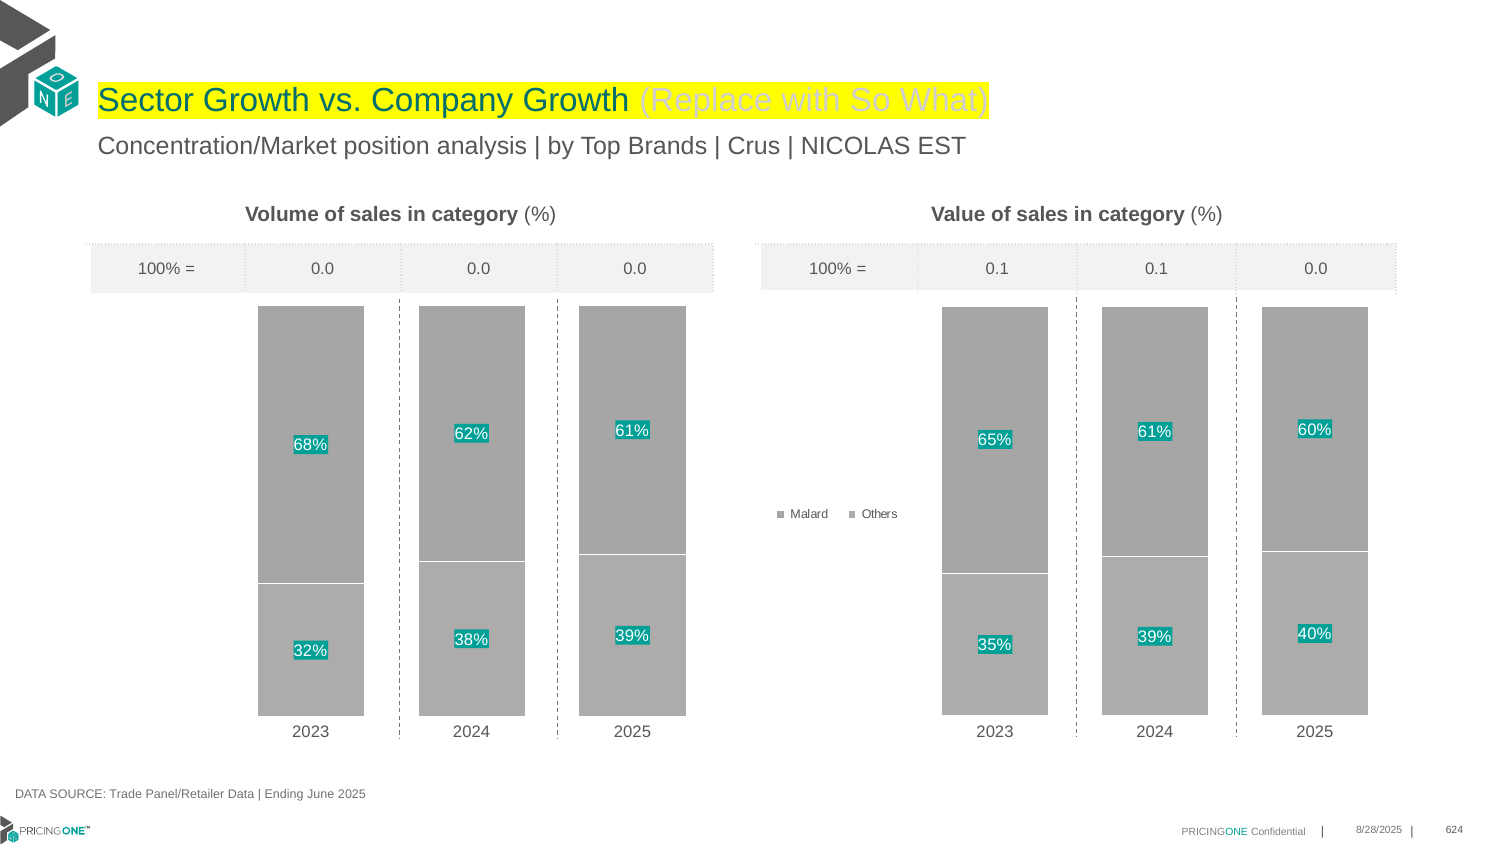

# Sector Growth vs. Company Growth (Replace with So What)
Concentration/Market position analysis | by Top Brands | Crus | NICOLAS EST
| Volume of sales in category (%) |  |  |  |
| --- | --- | --- | --- |
| 100% = | 0.0 | 0.0 | 0.0 |
| Value of sales in category (%) |  |  |  |
| --- | --- | --- | --- |
| 100% = | 0.1 | 0.1 | 0.0 |

### Chart

| Category | Others | Malard |
|---|---|---|
| 2023 | 0.3224043715846995 | 0.6775956284153005 |
| 2024 | 0.3775071633237822 | 0.6224928366762178 |
| 2025 | 0.3947826086956522 | 0.6052173913043478 |

### Chart

| Category | Others | Malard |
|---|---|---|
| 2023 | 0.3481590017488302 | 0.6518409982511698 |
| 2024 | 0.38817596065832694 | 0.6118240393416731 |
| 2025 | 0.40113591335358606 | 0.598864086646414 |
DATA SOURCE: Trade Panel/Retailer Data | Ending June 2025

8/28/2025
624